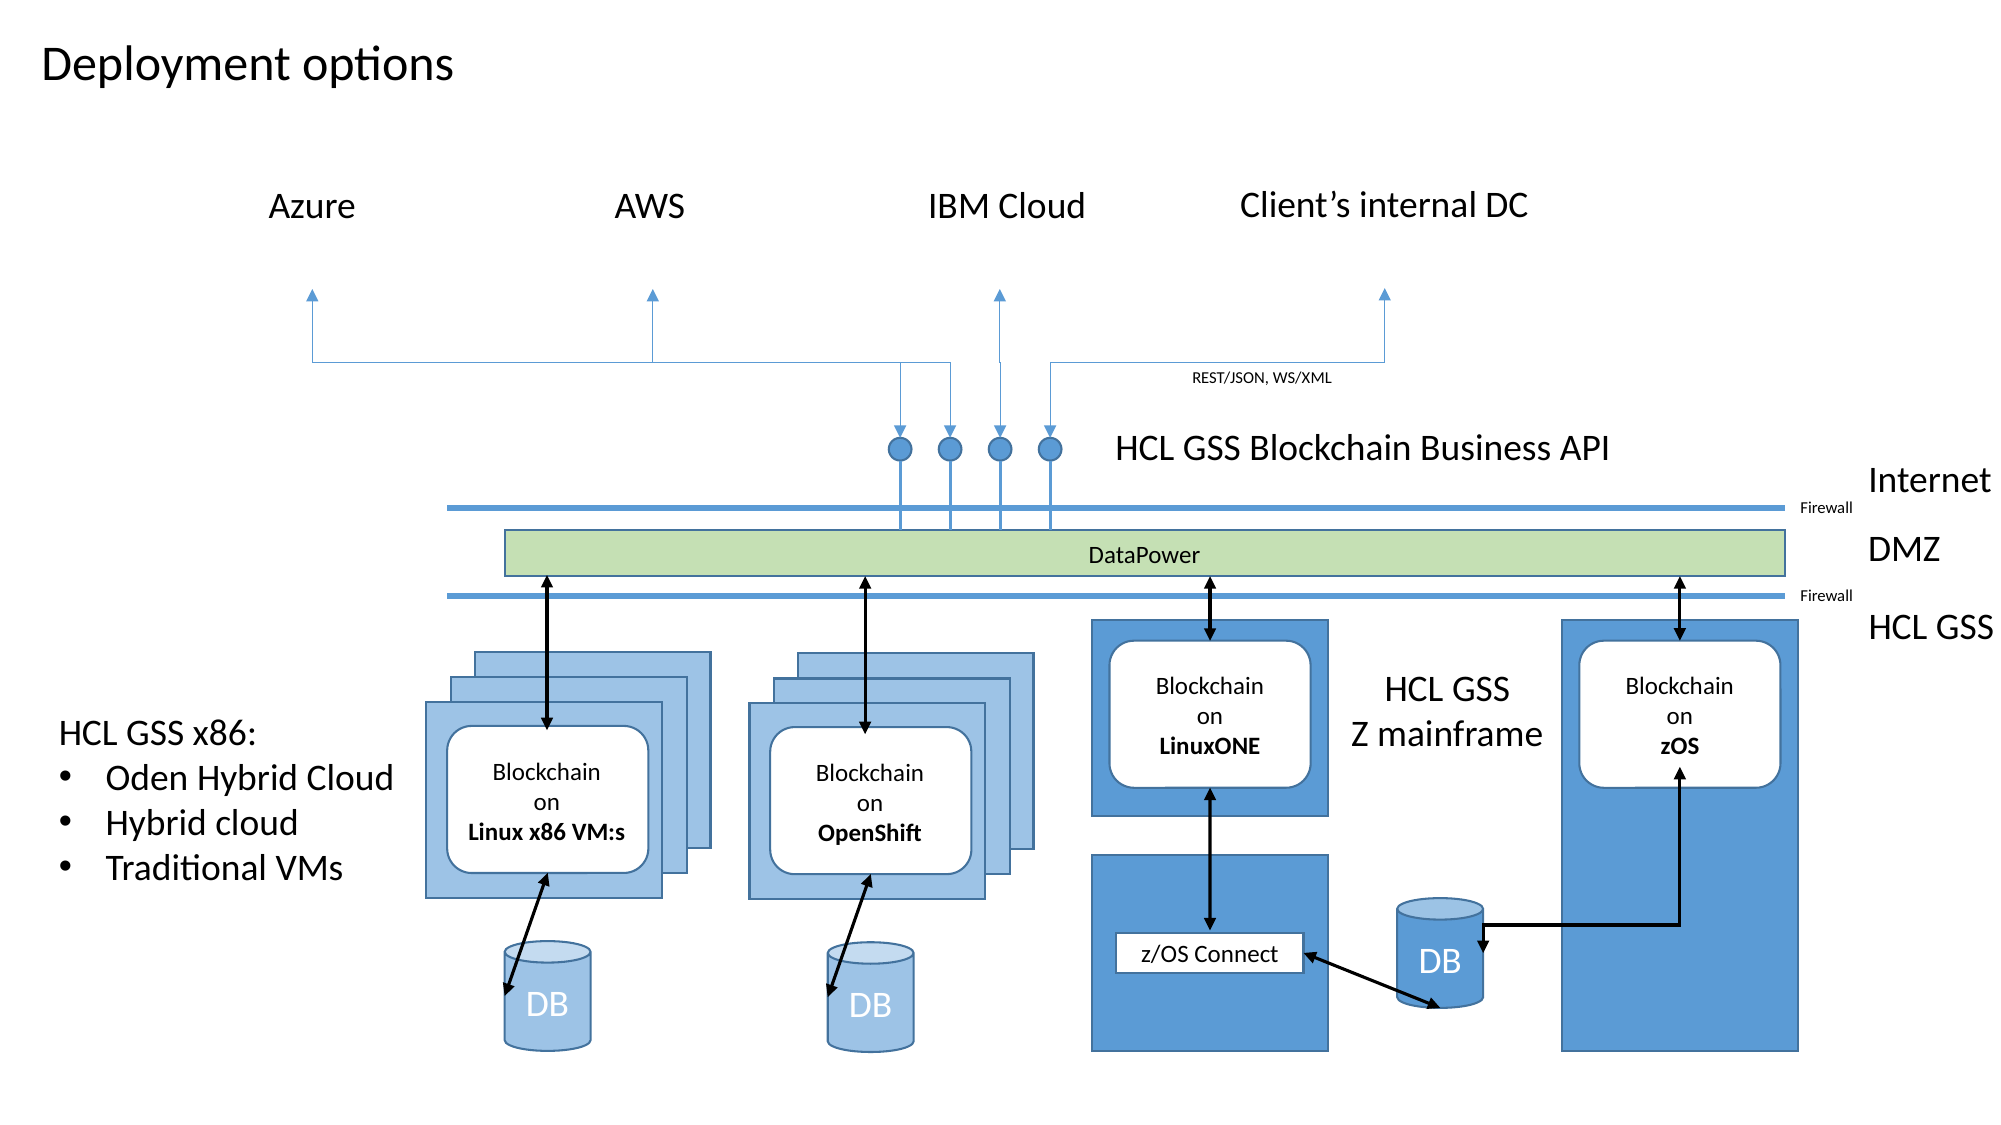

# Deployment options
Client’s internal DC
Azure
AWS
IBM Cloud
REST/JSON, WS/XML
HCL GSS Blockchain Business API

Internet
Firewall
DMZ
DataPower
Firewall
HCL GSS

HCL GSS
Z mainframe
Blockchain
on
LinuxONE
Blockchain
on
zOS

HCL GSS x86:
Oden Hybrid Cloud
Hybrid cloud
Traditional VMs

Blockchain
on
Linux x86 VM:s
Blockchain
on
OpenShift

DB
z/OS Connect

DB
DB